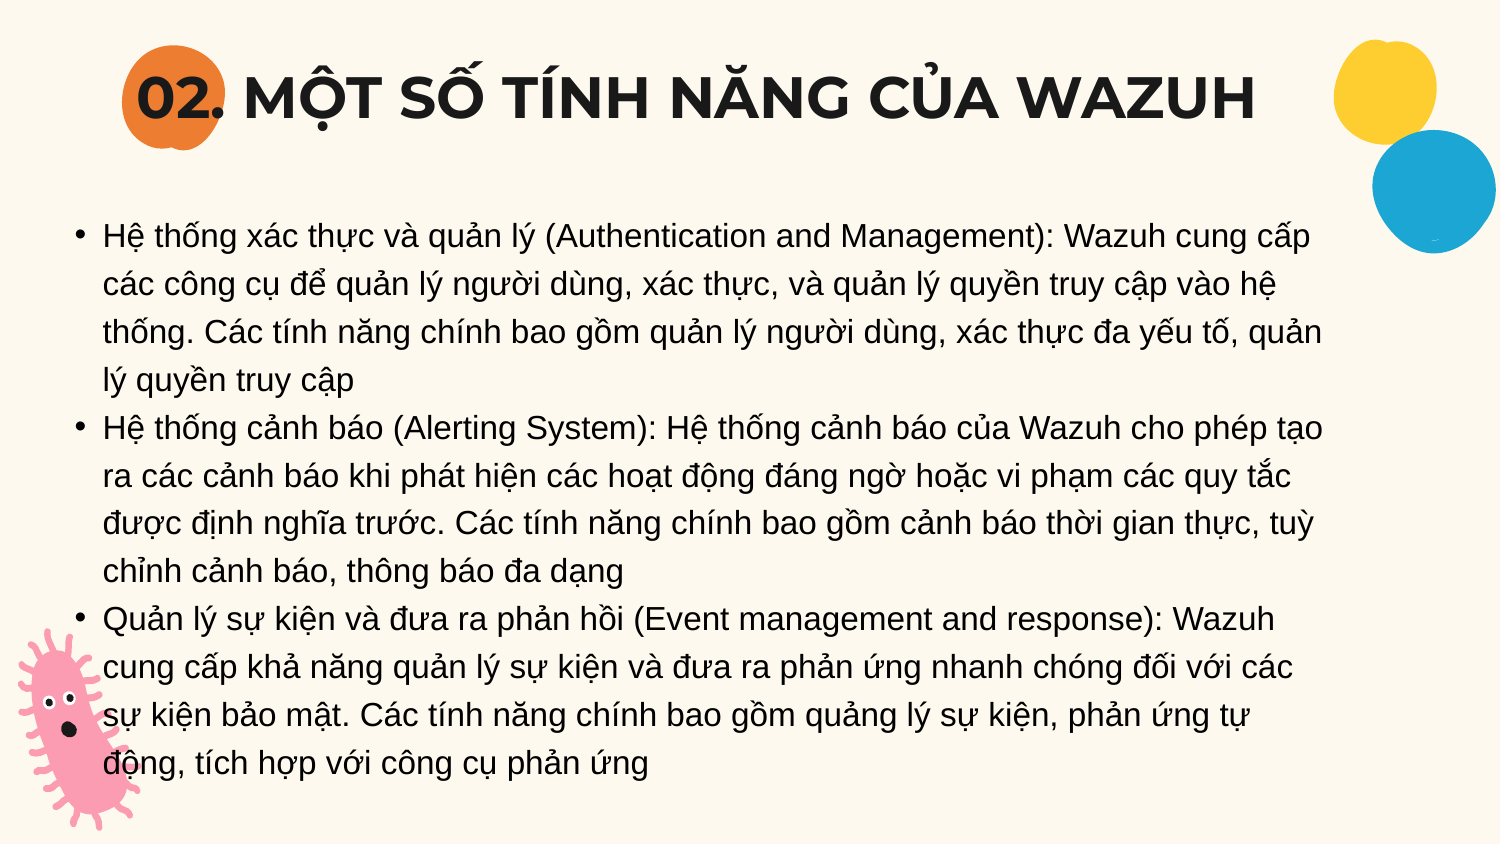

# 02. MỘT SỐ TÍNH NĂNG CỦA WAZUH

Hệ thống xác thực và quản lý (Authentication and Management): Wazuh cung cấp các công cụ để quản lý người dùng, xác thực, và quản lý quyền truy cập vào hệ thống. Các tính năng chính bao gồm quản lý người dùng, xác thực đa yếu tố, quản lý quyền truy cập
Hệ thống cảnh báo (Alerting System): Hệ thống cảnh báo của Wazuh cho phép tạo ra các cảnh báo khi phát hiện các hoạt động đáng ngờ hoặc vi phạm các quy tắc được định nghĩa trước. Các tính năng chính bao gồm cảnh báo thời gian thực, tuỳ chỉnh cảnh báo, thông báo đa dạng
Quản lý sự kiện và đưa ra phản hồi (Event management and response): Wazuh cung cấp khả năng quản lý sự kiện và đưa ra phản ứng nhanh chóng đối với các sự kiện bảo mật. Các tính năng chính bao gồm quảng lý sự kiện, phản ứng tự động, tích hợp với công cụ phản ứng